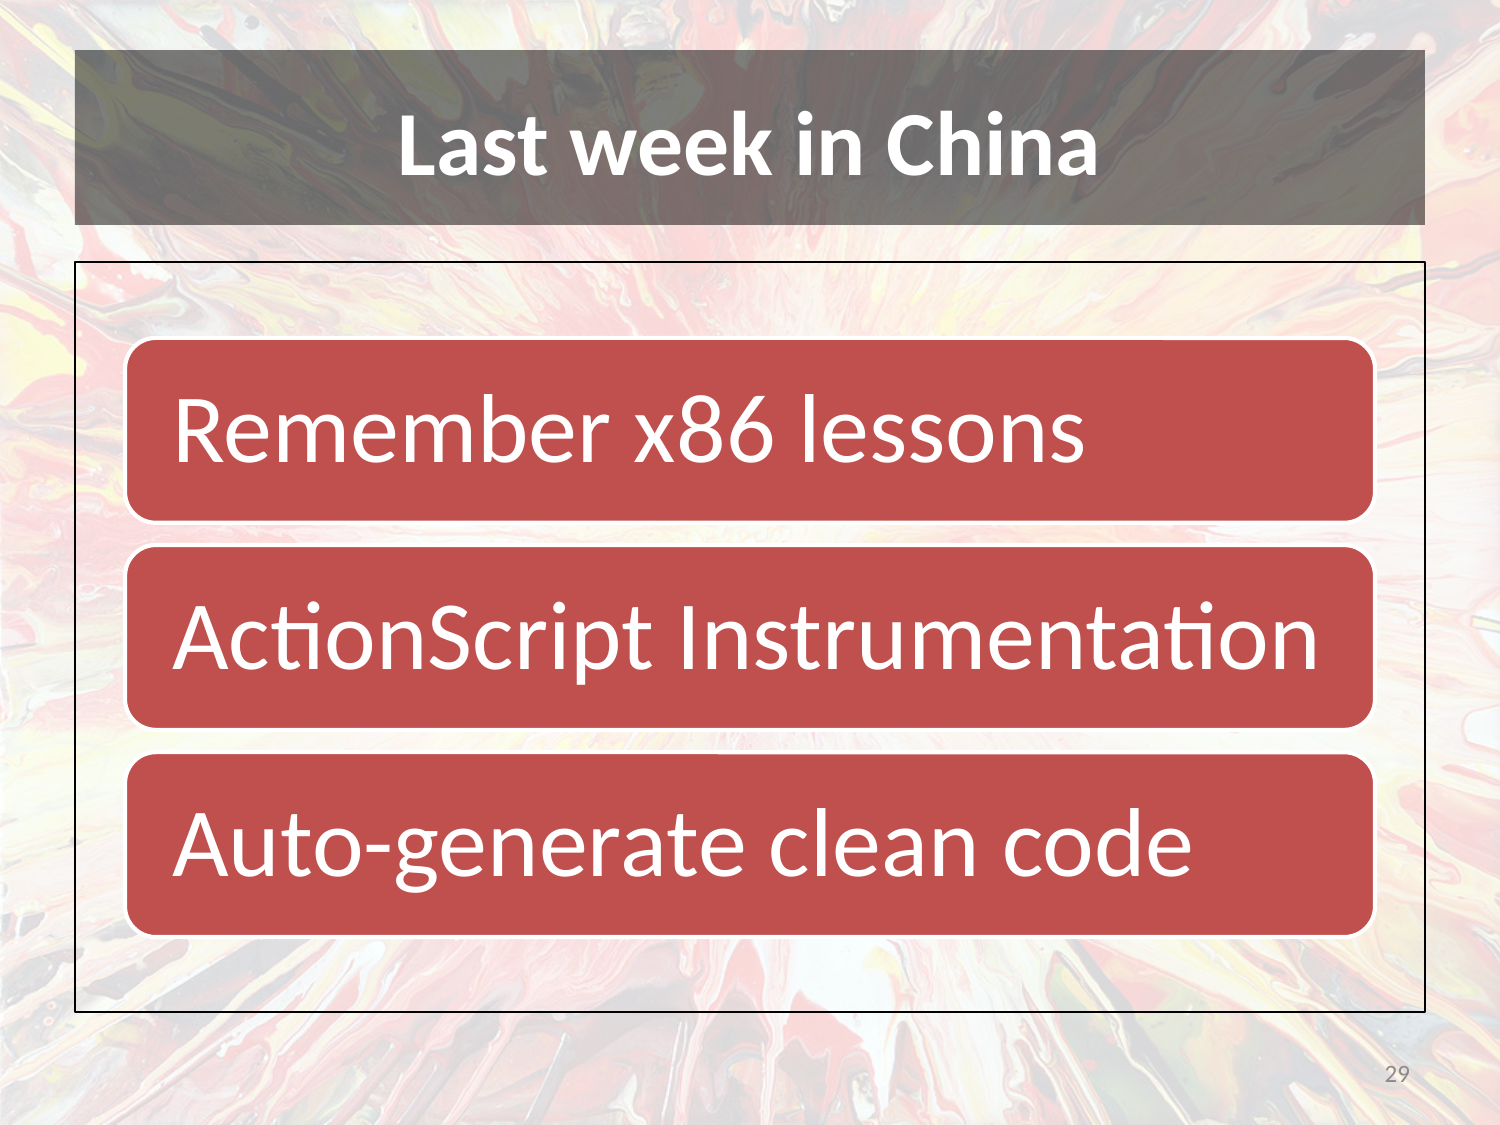

# Last week in China
Remember x86 lessons
ActionScript Instrumentation
Auto-generate clean code

29